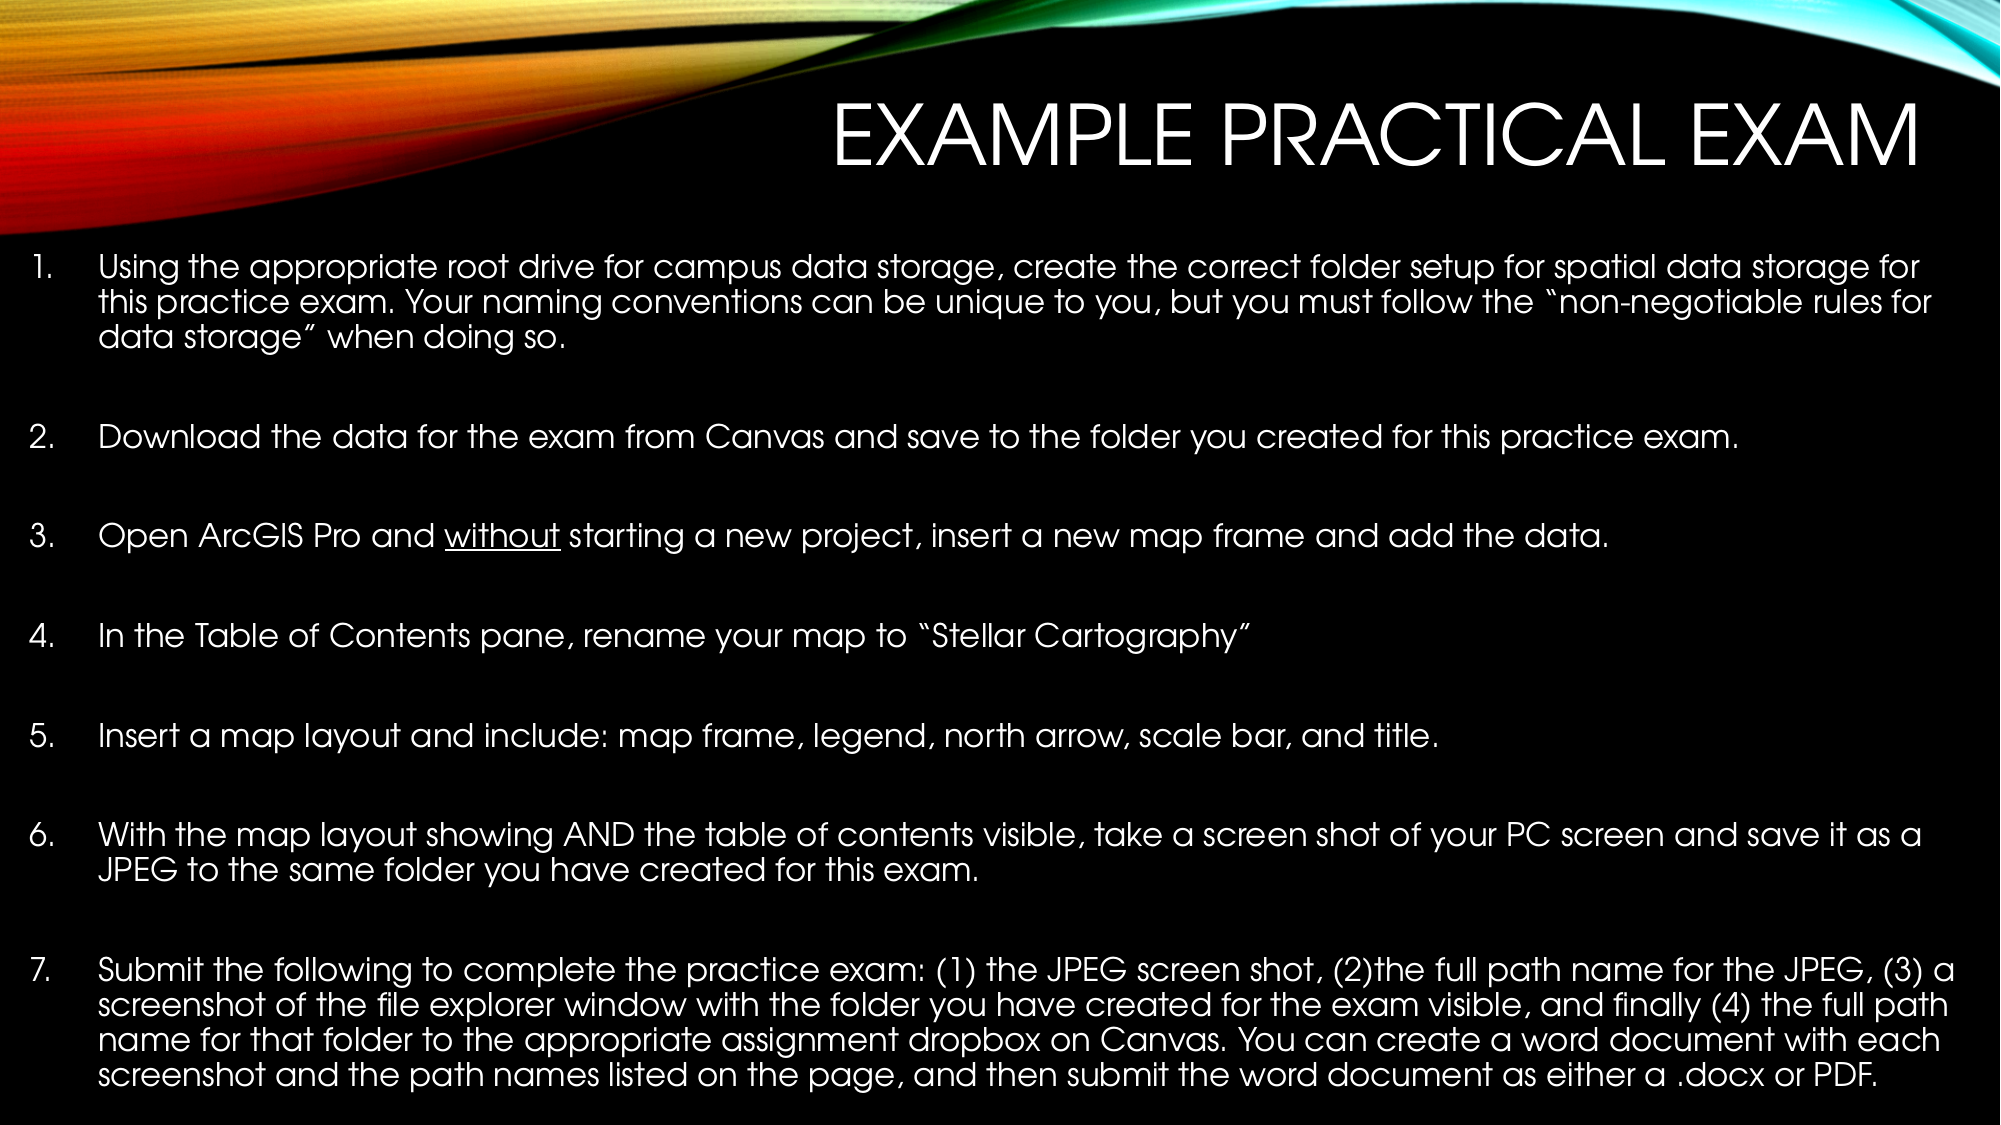

# EXAMPLE PRACTICAL EXAM
Using the appropriate root drive for campus data storage, create the correct folder setup for spatial data storage for this practice exam. Your naming conventions can be unique to you, but you must follow the “non-negotiable rules for data storage” when doing so.

Download the data for the exam from Canvas and save to the folder you created for this practice exam.

Open ArcGIS Pro and without starting a new project, insert a new map frame and add the data.

In the Table of Contents pane, rename your map to “Stellar Cartography”

Insert a map layout and include: map frame, legend, north arrow, scale bar, and title.

With the map layout showing AND the table of contents visible, take a screen shot of your PC screen and save it as a JPEG to the same folder you have created for this exam.

Submit the following to complete the practice exam: (1) the JPEG screen shot, (2)the full path name for the JPEG, (3) a screenshot of the file explorer window with the folder you have created for the exam visible, and finally (4) the full path name for that folder to the appropriate assignment dropbox on Canvas. You can create a word document with each screenshot and the path names listed on the page, and then submit the word document as either a .docx or PDF.